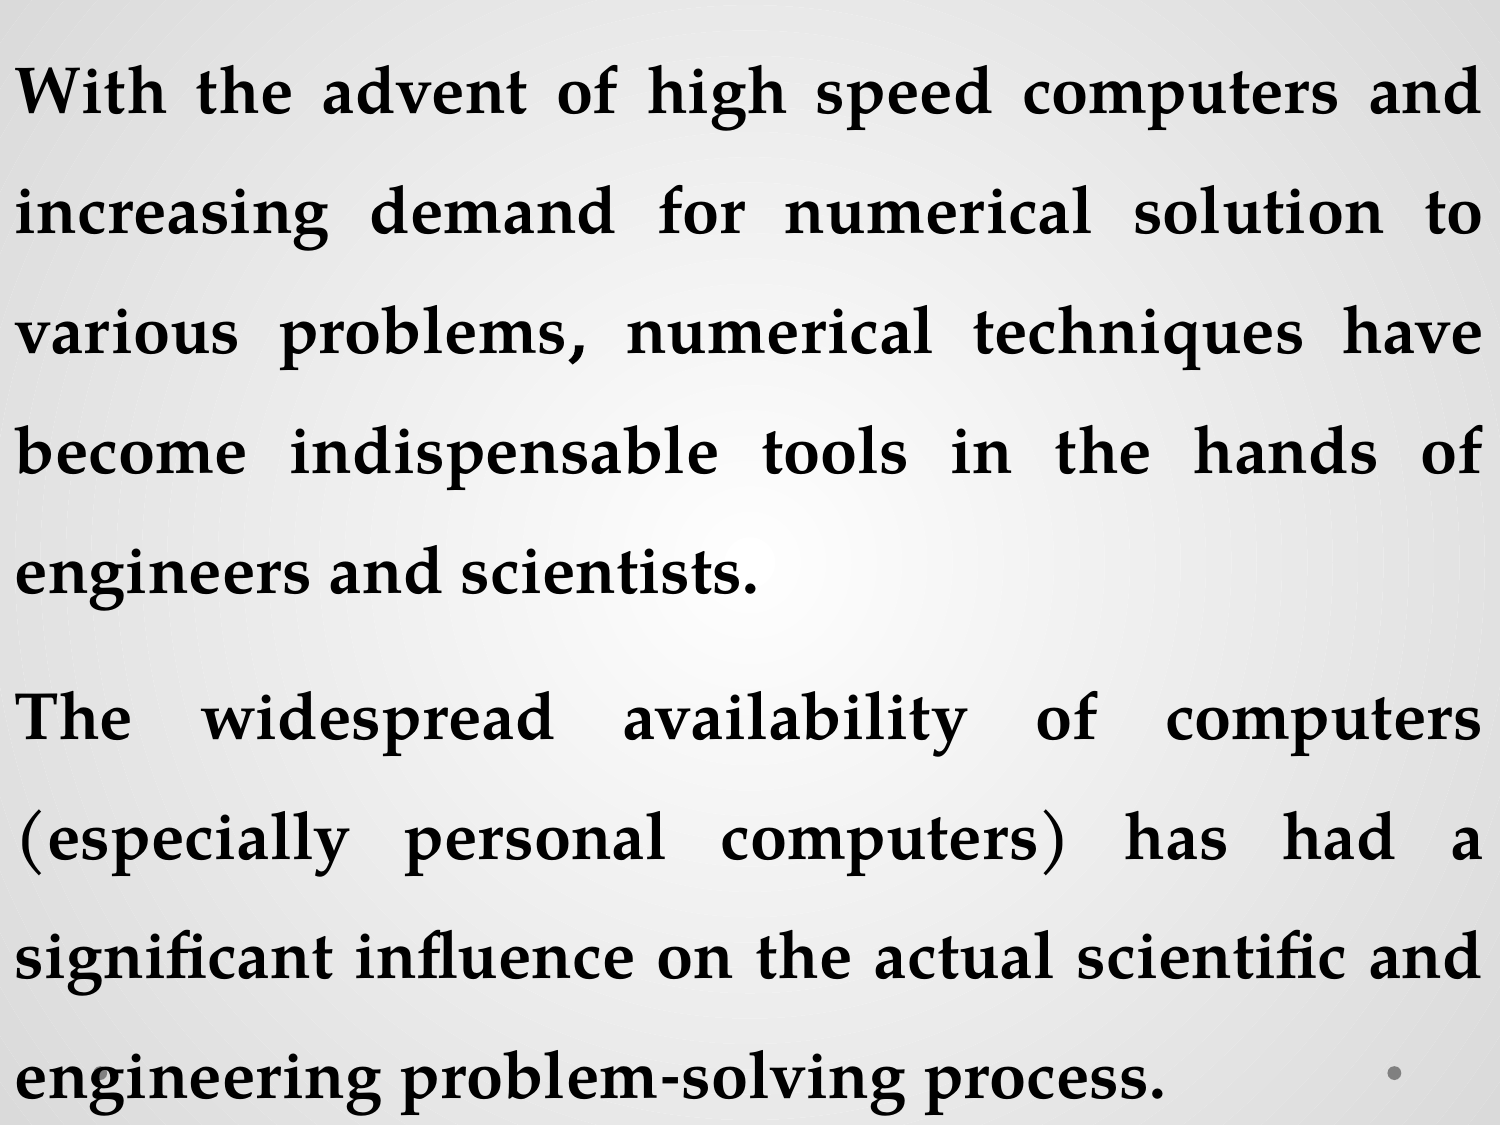

With the advent of high speed computers and increasing demand for numerical solution to various problems, numerical techniques have become indispensable tools in the hands of engineers and scientists.
The widespread availability of computers (especially personal computers) has had a significant influence on the actual scientific and engineering problem-solving process.